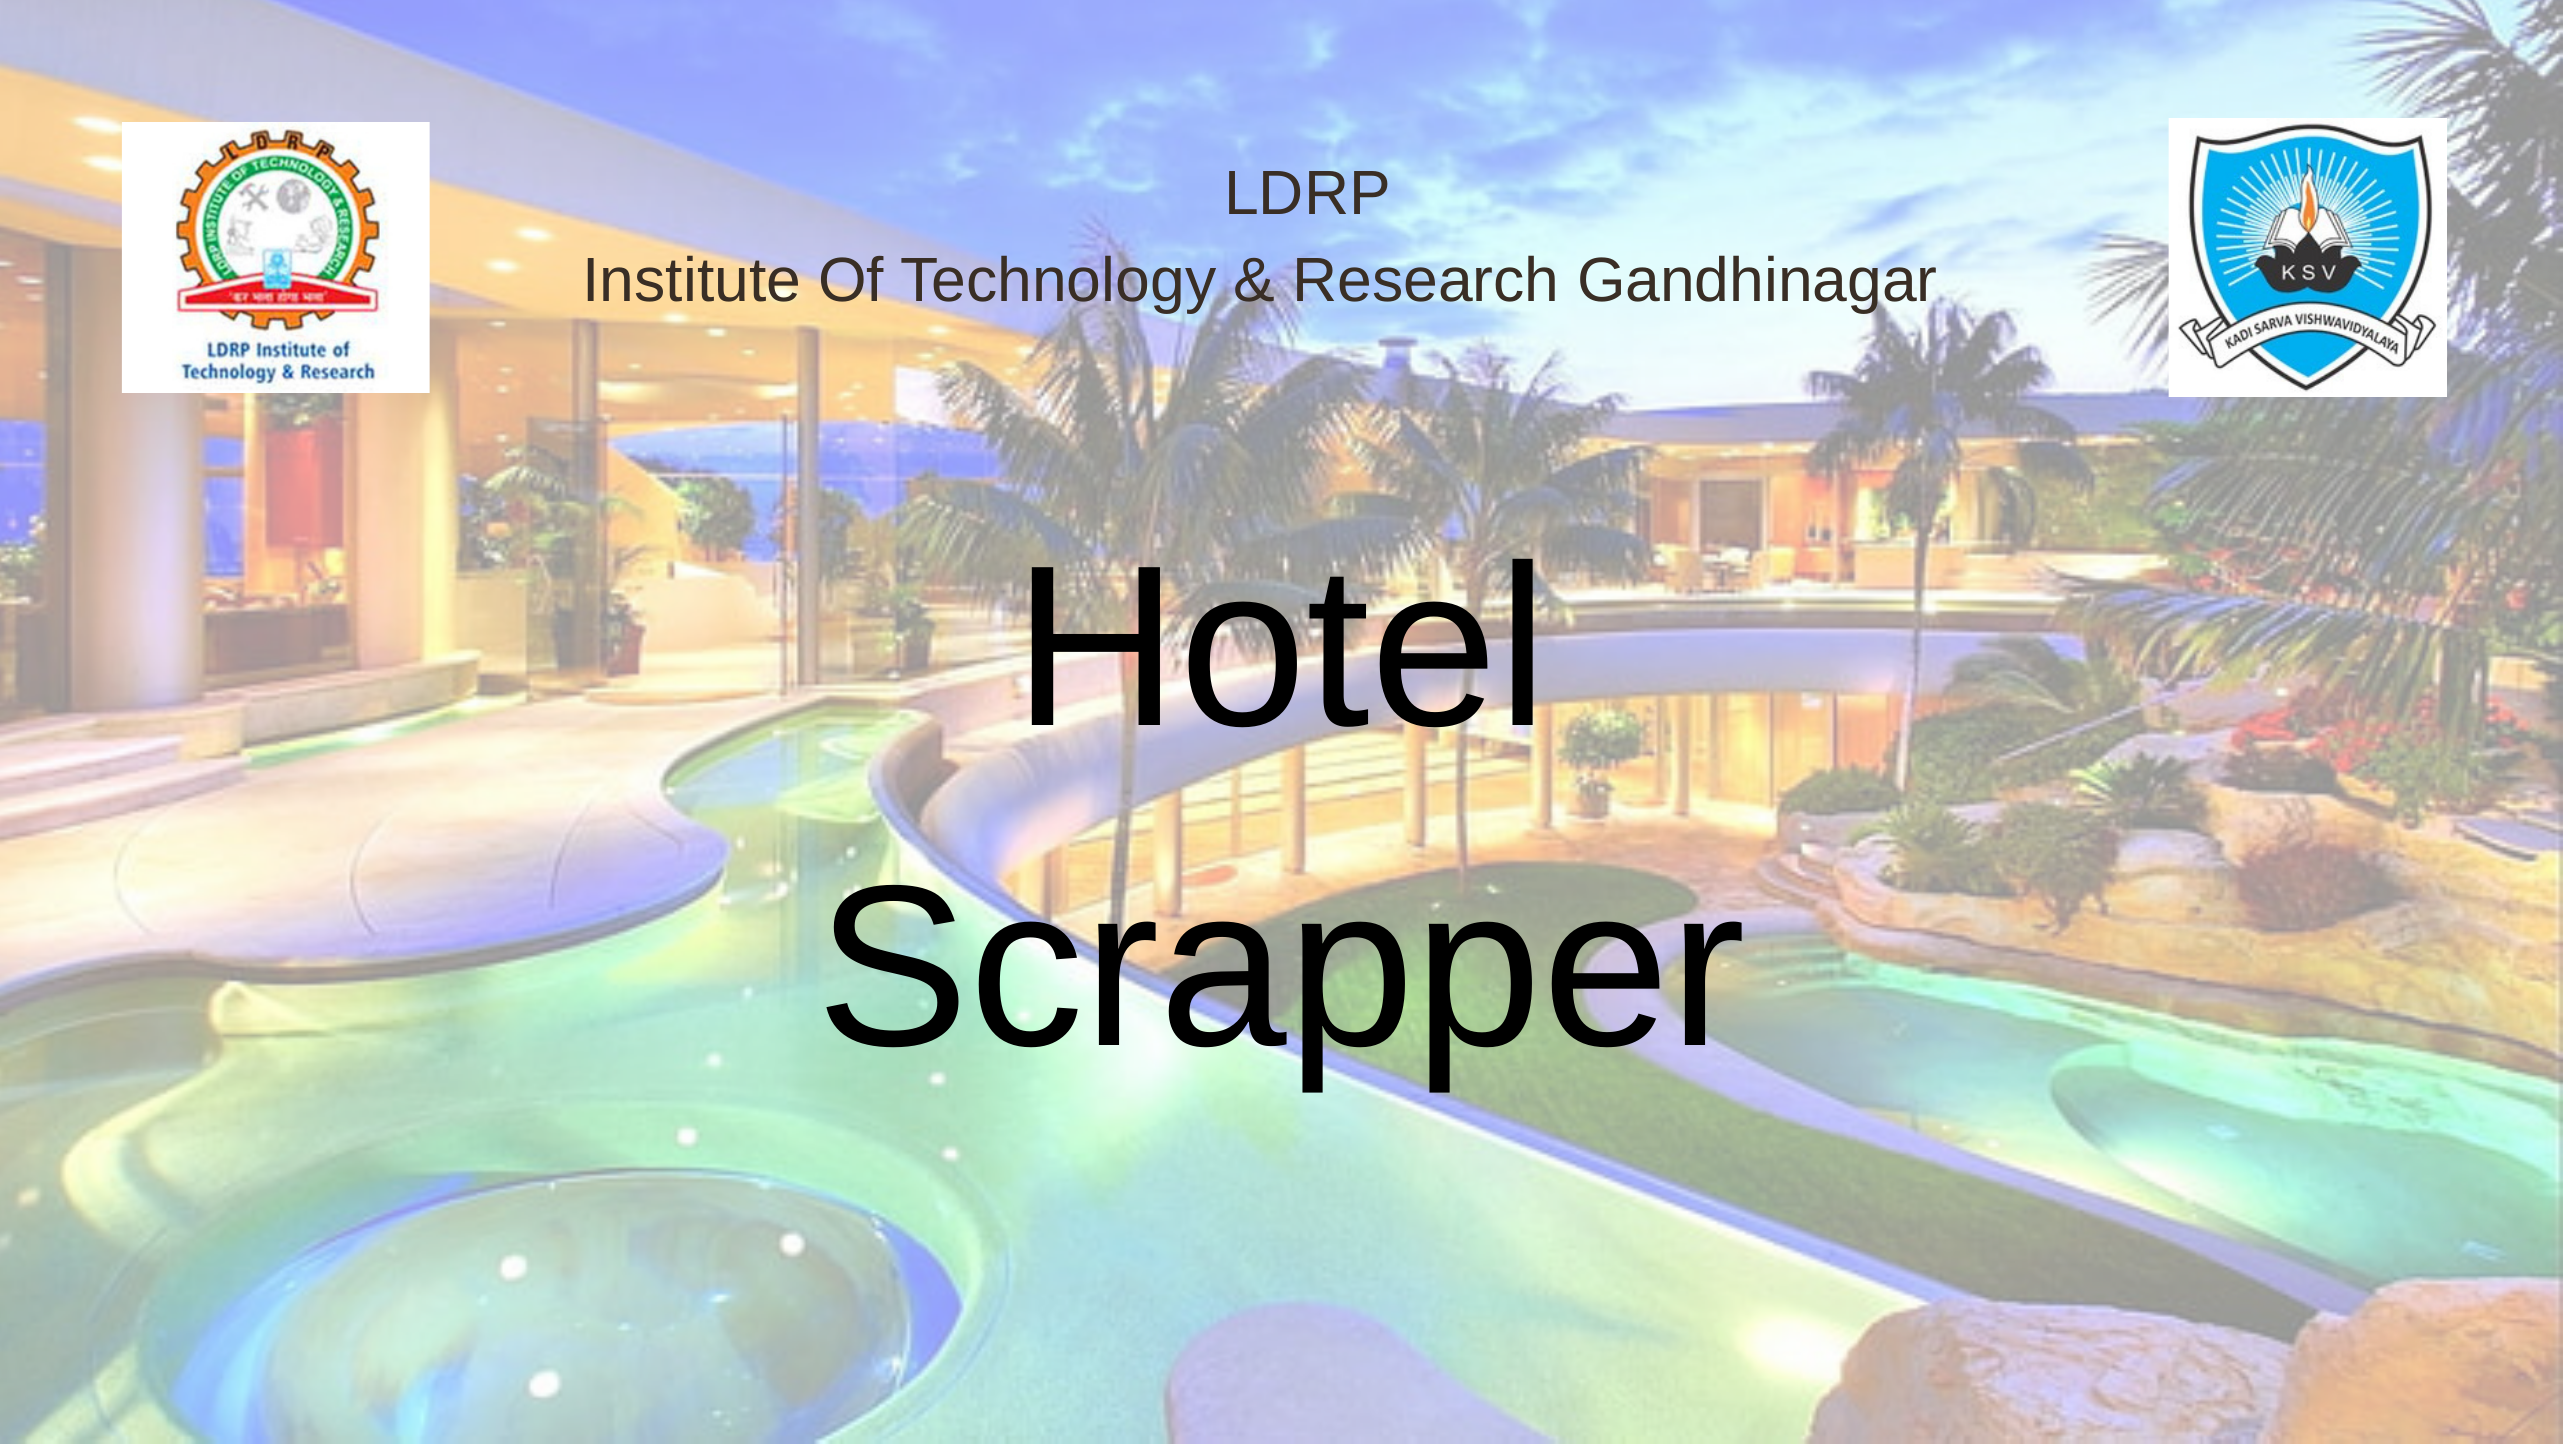

LDRP
 Institute Of Technology & Research Gandhinagar
Hotel Scrapper